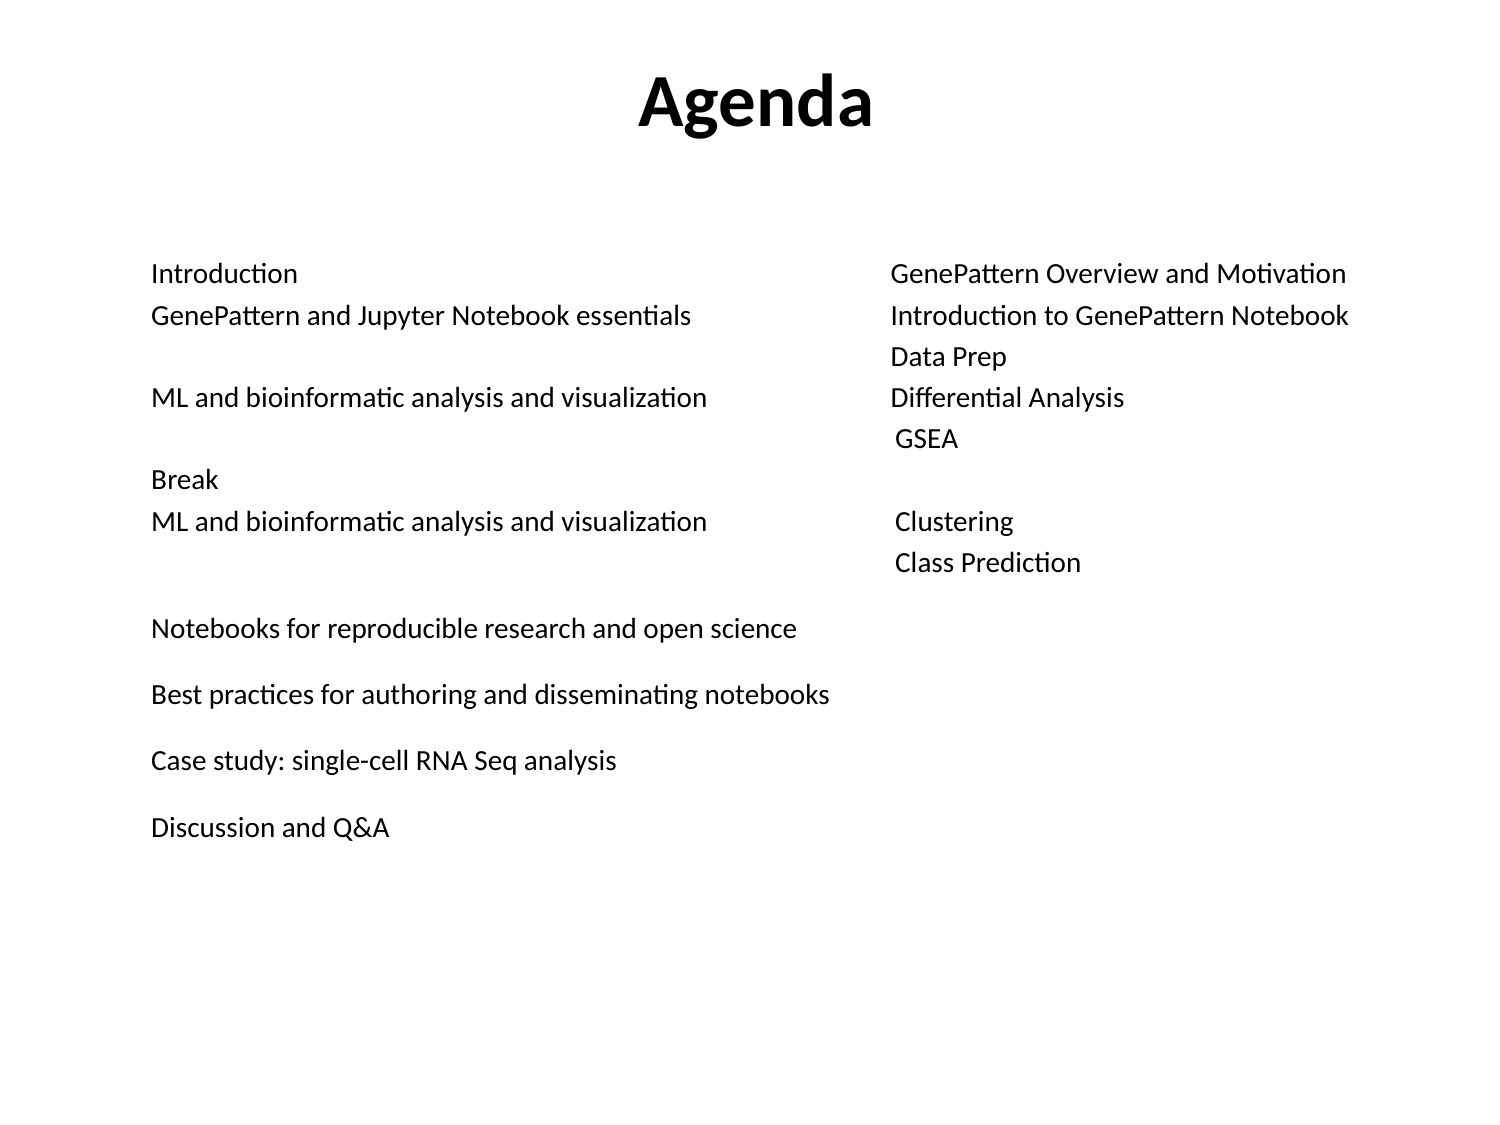

Agenda
| Introduction | GenePattern Overview and Motivation |
| --- | --- |
| GenePattern and Jupyter Notebook essentials | Introduction to GenePattern Notebook |
|  | Data Prep |
| ML and bioinformatic analysis and visualization | Differential Analysis |
|  | GSEA |
| Break |  |
| ML and bioinformatic analysis and visualization | Clustering |
|  | Class Prediction |
| Notebooks for reproducible research and open science |  |
| Best practices for authoring and disseminating notebooks |  |
| Case study: single-cell RNA Seq analysis |  |
| Discussion and Q&A |  |